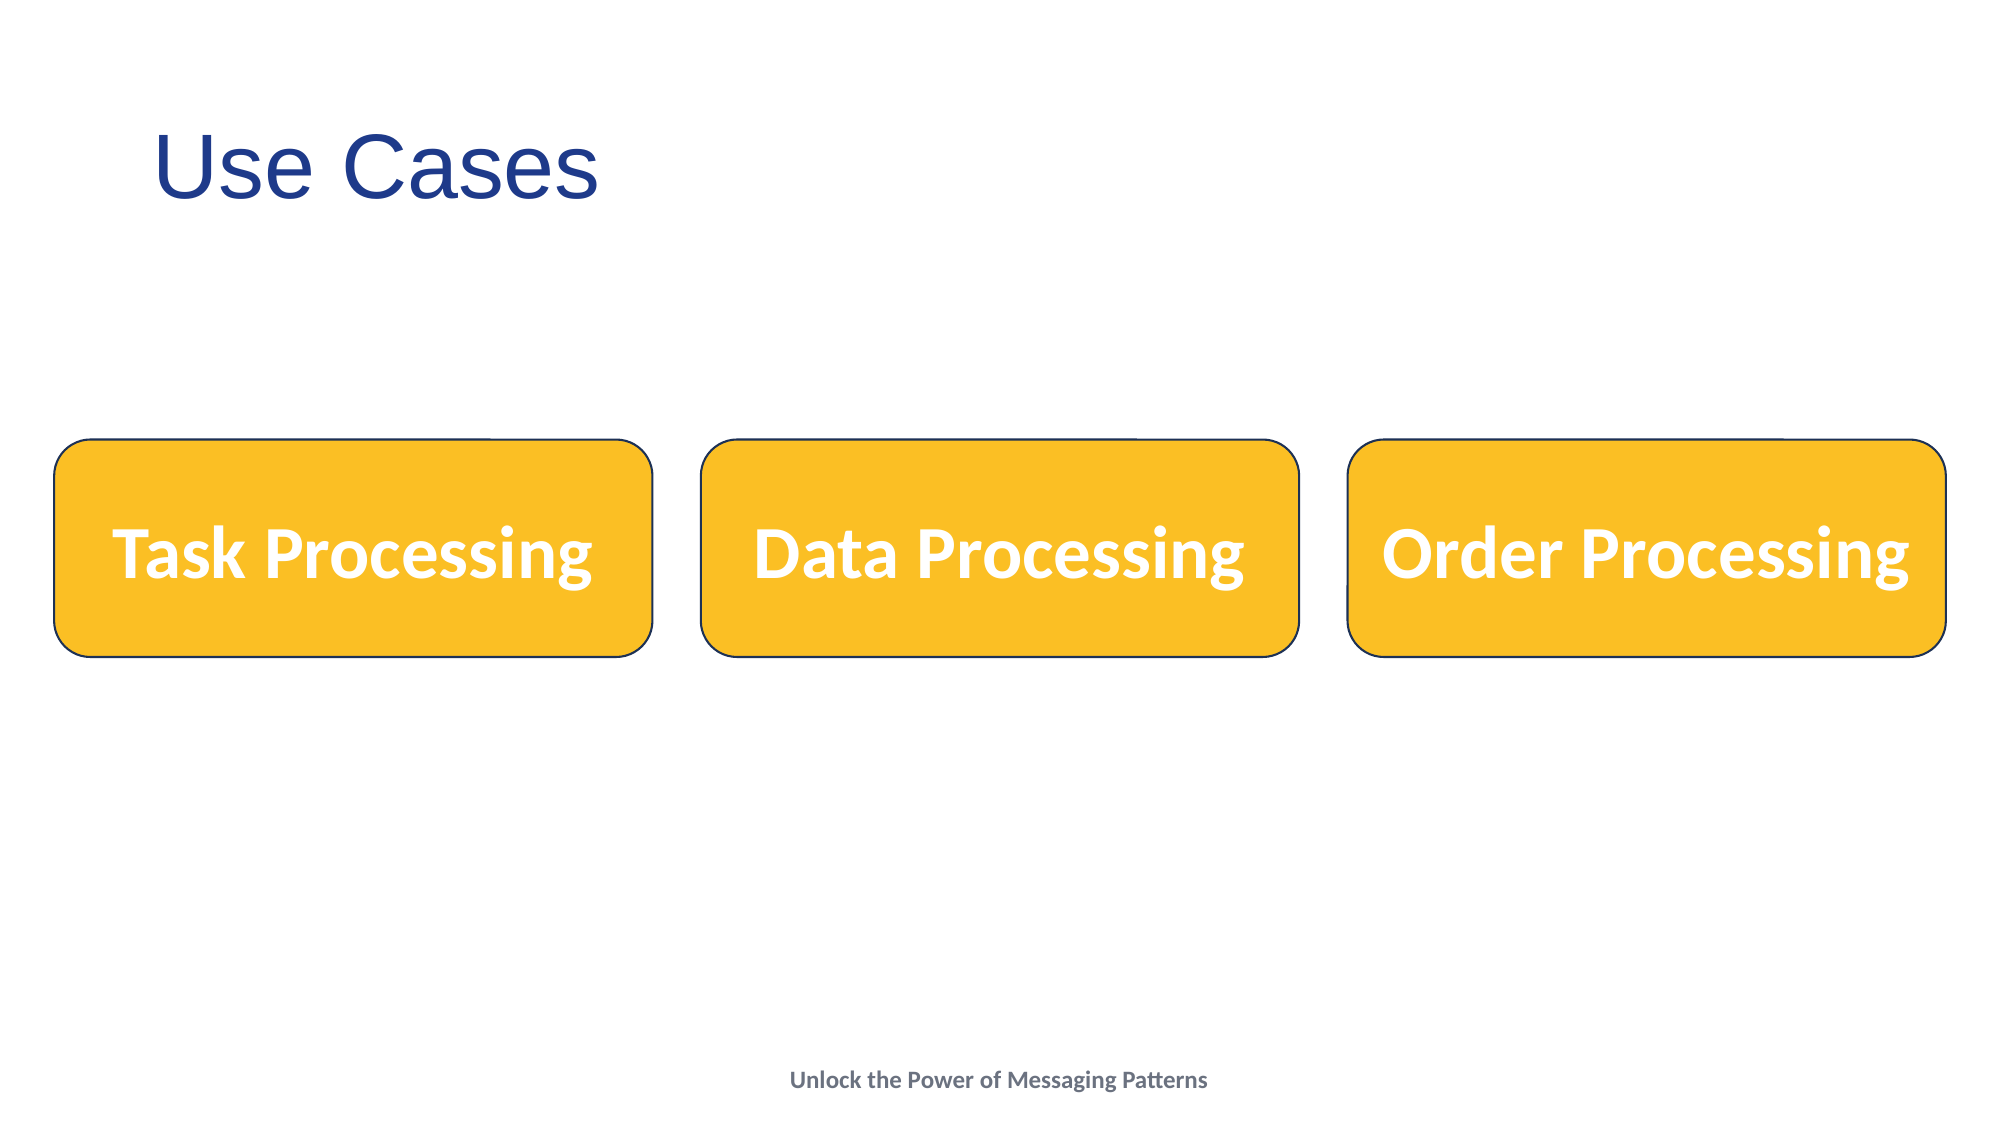

# Use Cases
Order Processing
Task Processing
Data Processing